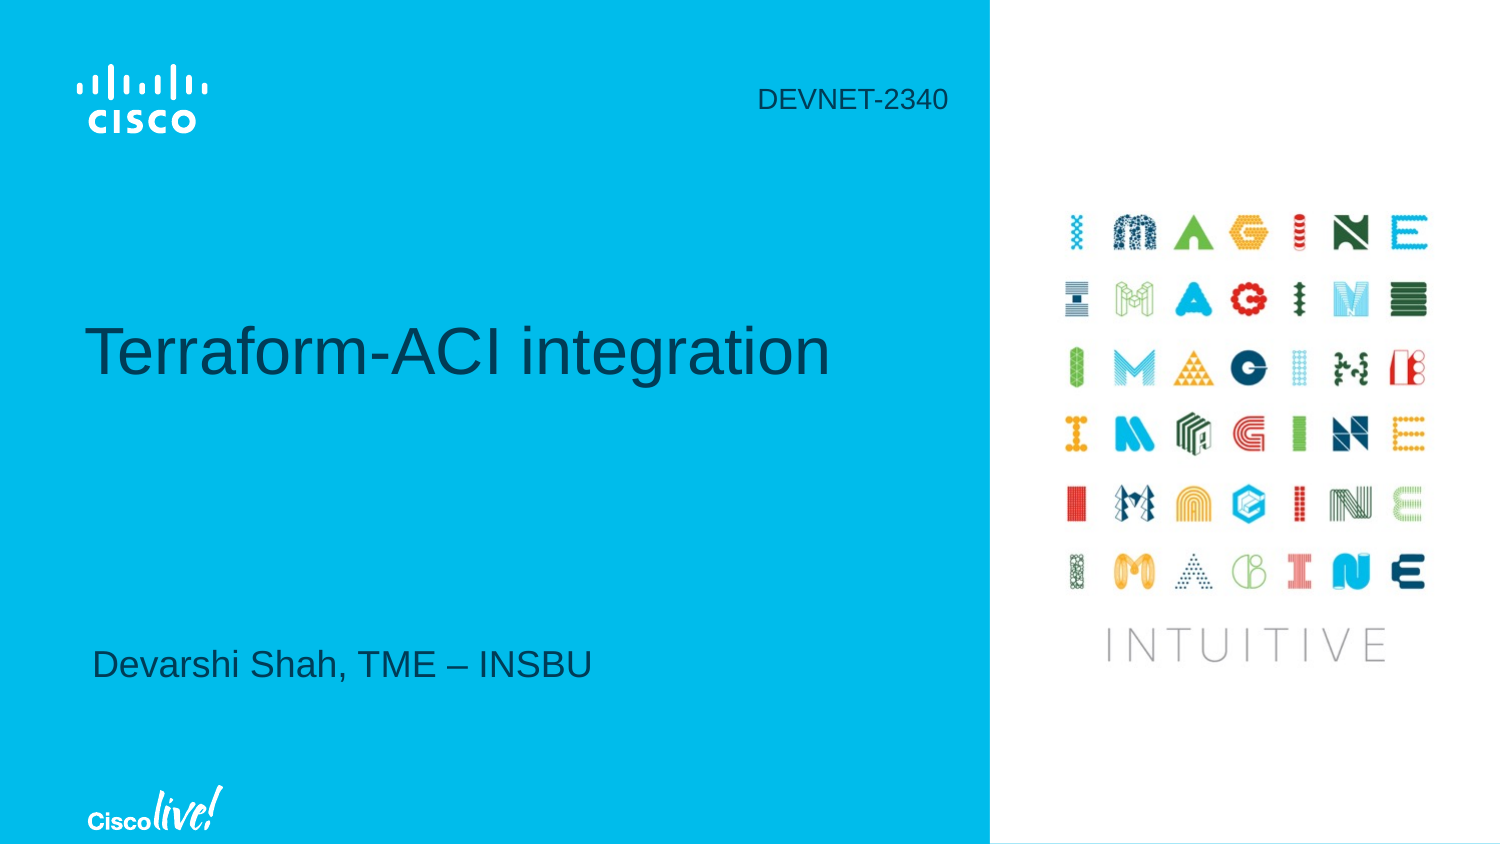

DEVNET-2340
# Terraform-ACI integration
Devarshi Shah, TME – INSBU